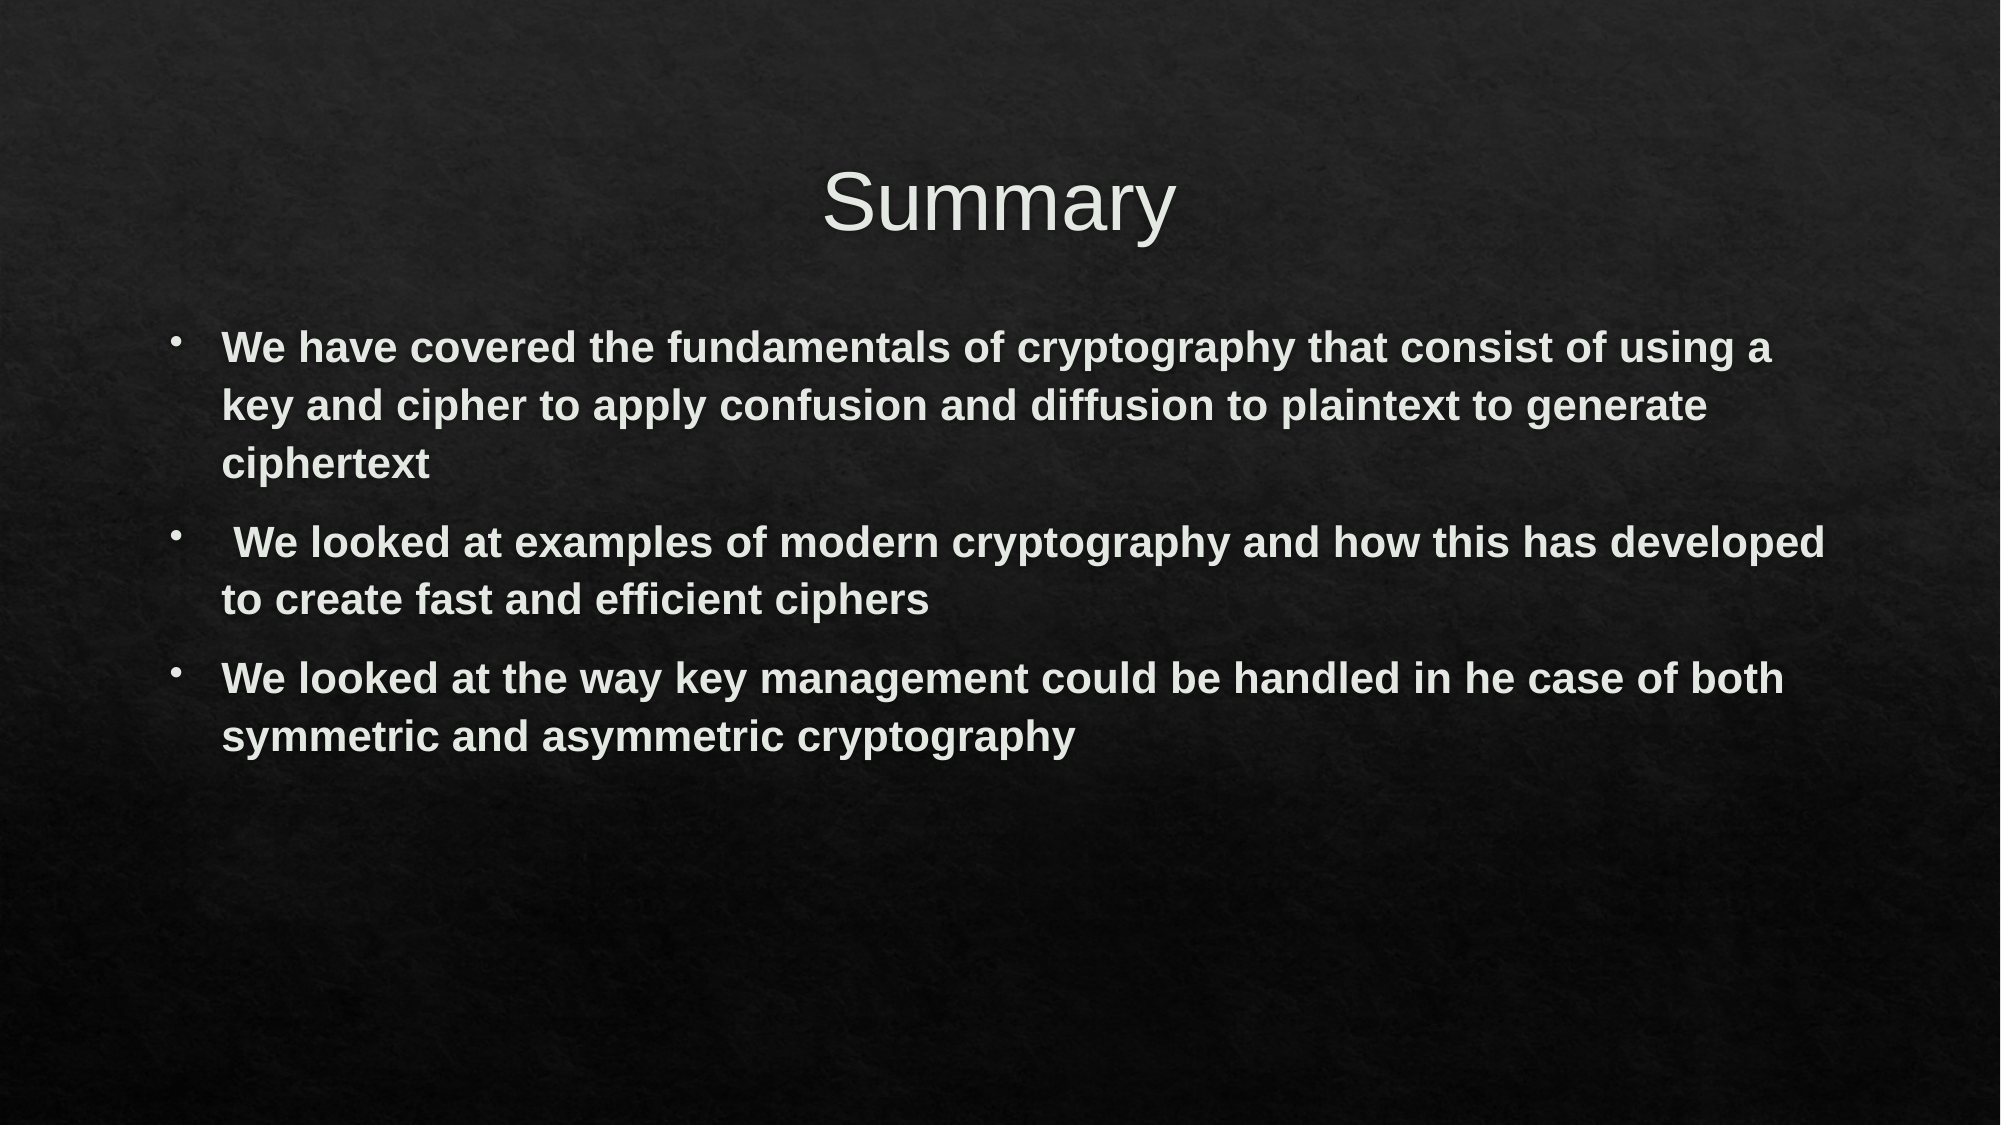

# Summary
We have covered the fundamentals of cryptography that consist of using a key and cipher to apply confusion and diffusion to plaintext to generate ciphertext
 We looked at examples of modern cryptography and how this has developed to create fast and efficient ciphers
We looked at the way key management could be handled in he case of both symmetric and asymmetric cryptography